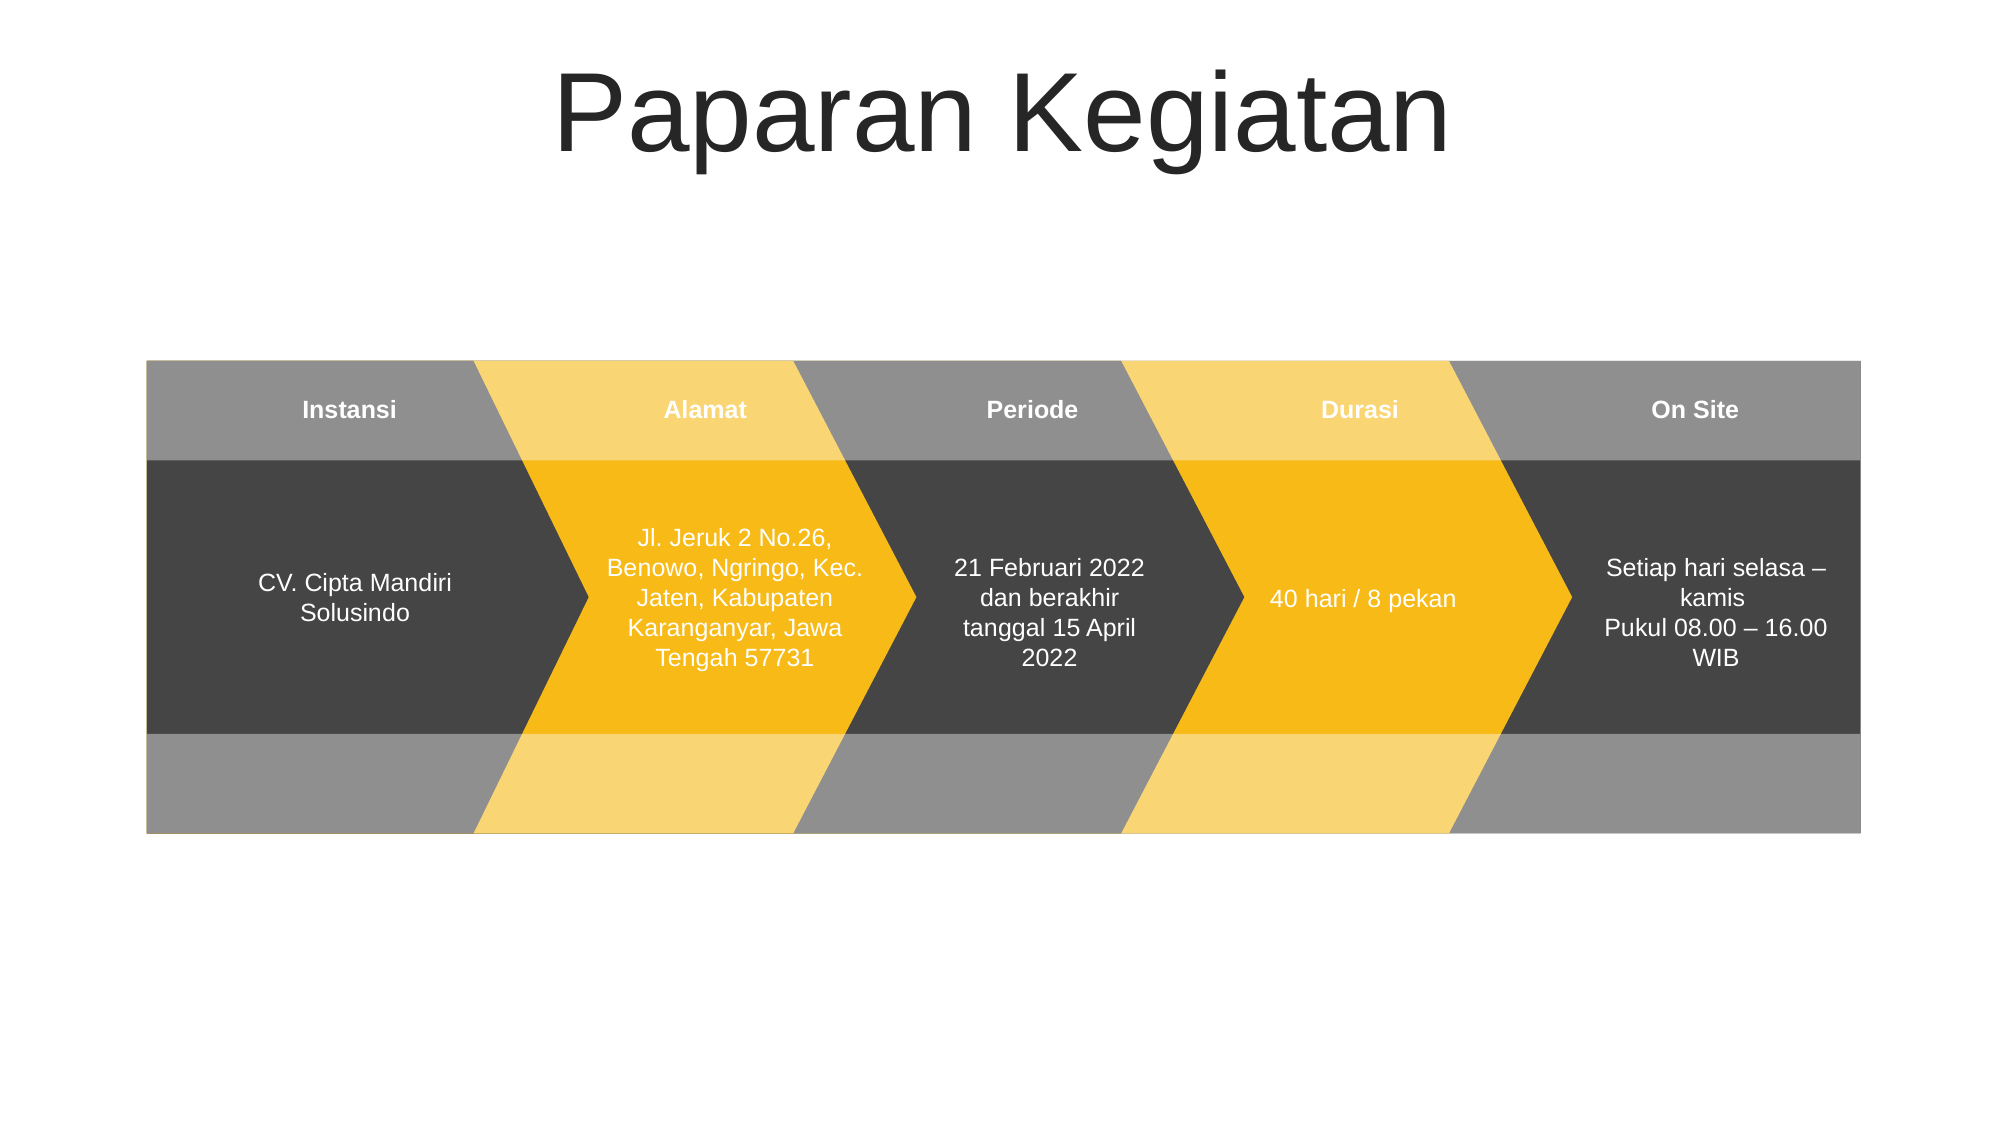

Paparan Kegiatan

Instansi
Alamat
Periode
Durasi
On Site
Jl. Jeruk 2 No.26, Benowo, Ngringo, Kec. Jaten, Kabupaten Karanganyar, Jawa Tengah 57731
21 Februari 2022 dan berakhir tanggal 15 April 2022
Setiap hari selasa – kamis
Pukul 08.00 – 16.00 WIB
CV. Cipta Mandiri Solusindo
40 hari / 8 pekan